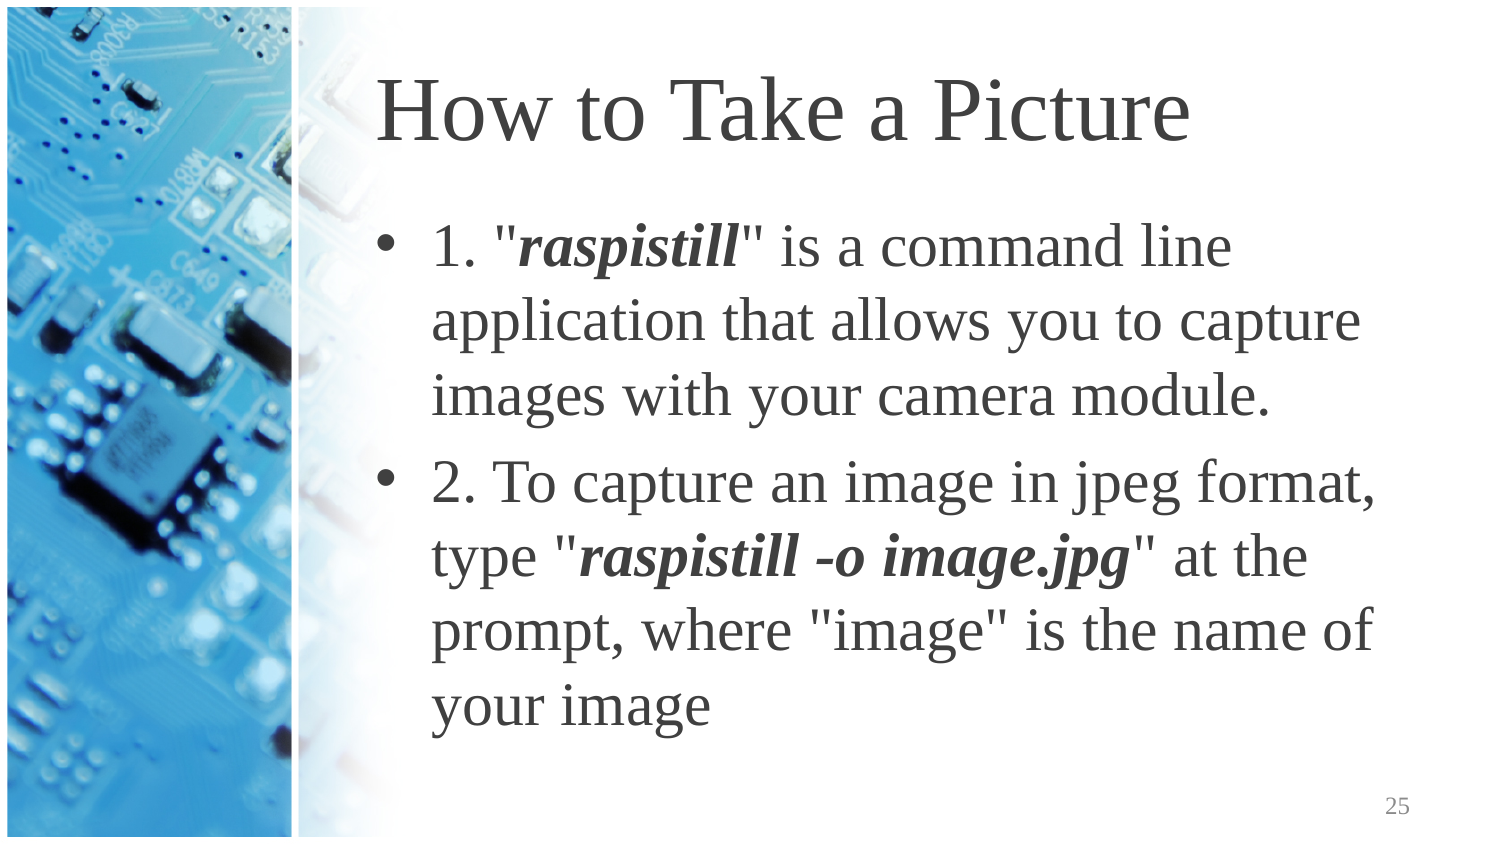

# How to Take a Picture
1. "raspistill" is a command line application that allows you to capture images with your camera module.
2. To capture an image in jpeg format, type "raspistill -o image.jpg" at the prompt, where "image" is the name of your image
25